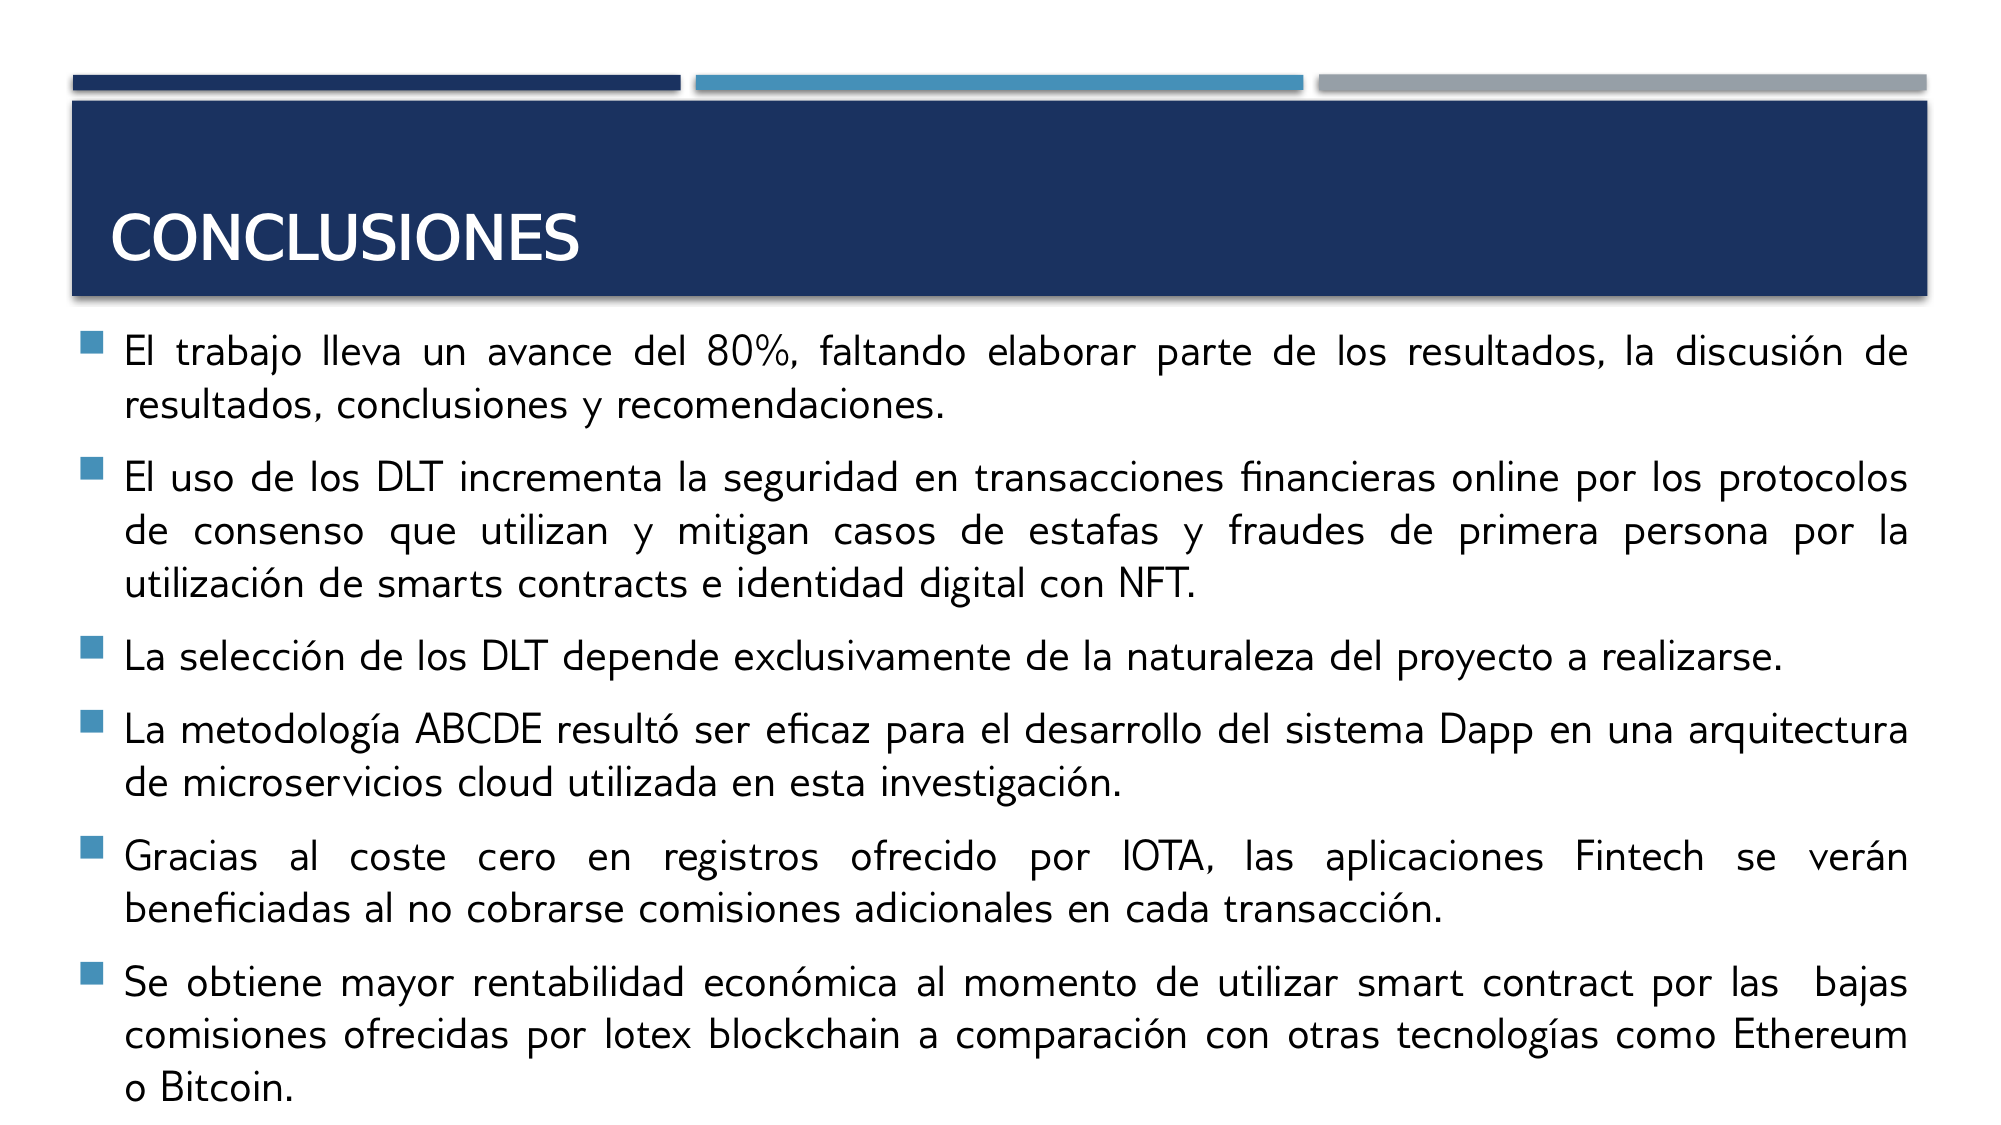

# CONCLUSIONES
El trabajo lleva un avance del 80%, faltando elaborar parte de los resultados, la discusión de resultados, conclusiones y recomendaciones.
El uso de los DLT incrementa la seguridad en transacciones financieras online por los protocolos de consenso que utilizan y mitigan casos de estafas y fraudes de primera persona por la utilización de smarts contracts e identidad digital con NFT.
La selección de los DLT depende exclusivamente de la naturaleza del proyecto a realizarse.
La metodología ABCDE resultó ser eficaz para el desarrollo del sistema Dapp en una arquitectura de microservicios cloud utilizada en esta investigación.
Gracias al coste cero en registros ofrecido por IOTA, las aplicaciones Fintech se verán beneficiadas al no cobrarse comisiones adicionales en cada transacción.
Se obtiene mayor rentabilidad económica al momento de utilizar smart contract por las  bajas comisiones ofrecidas por Iotex blockchain a comparación con otras tecnologías como Ethereum o Bitcoin.